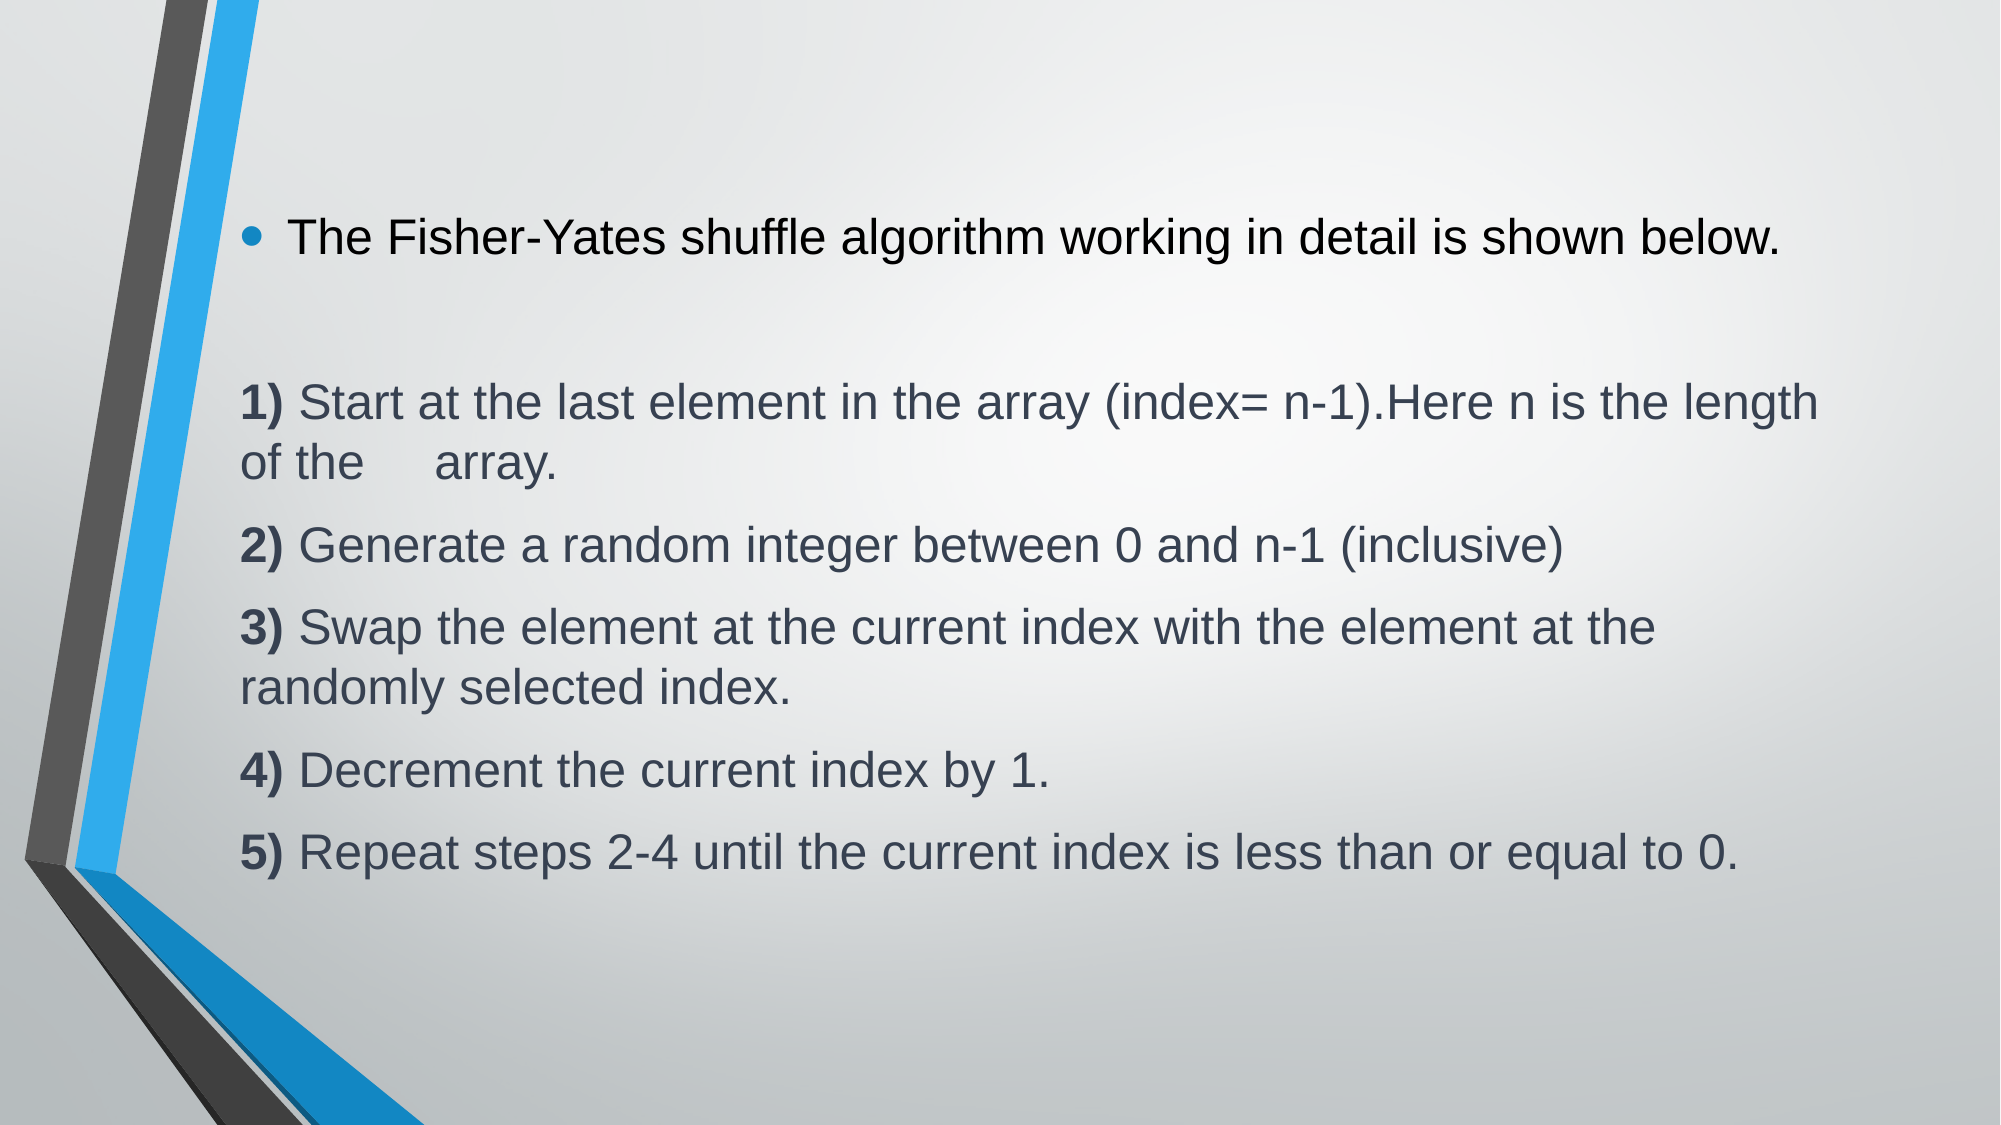

The Fisher-Yates shuffle algorithm working in detail is shown below.

1) Start at the last element in the array (index= n-1).Here n is the length of the     array.
2) Generate a random integer between 0 and n-1 (inclusive)
3) Swap the element at the current index with the element at the randomly selected index.
4) Decrement the current index by 1.
5) Repeat steps 2-4 until the current index is less than or equal to 0.